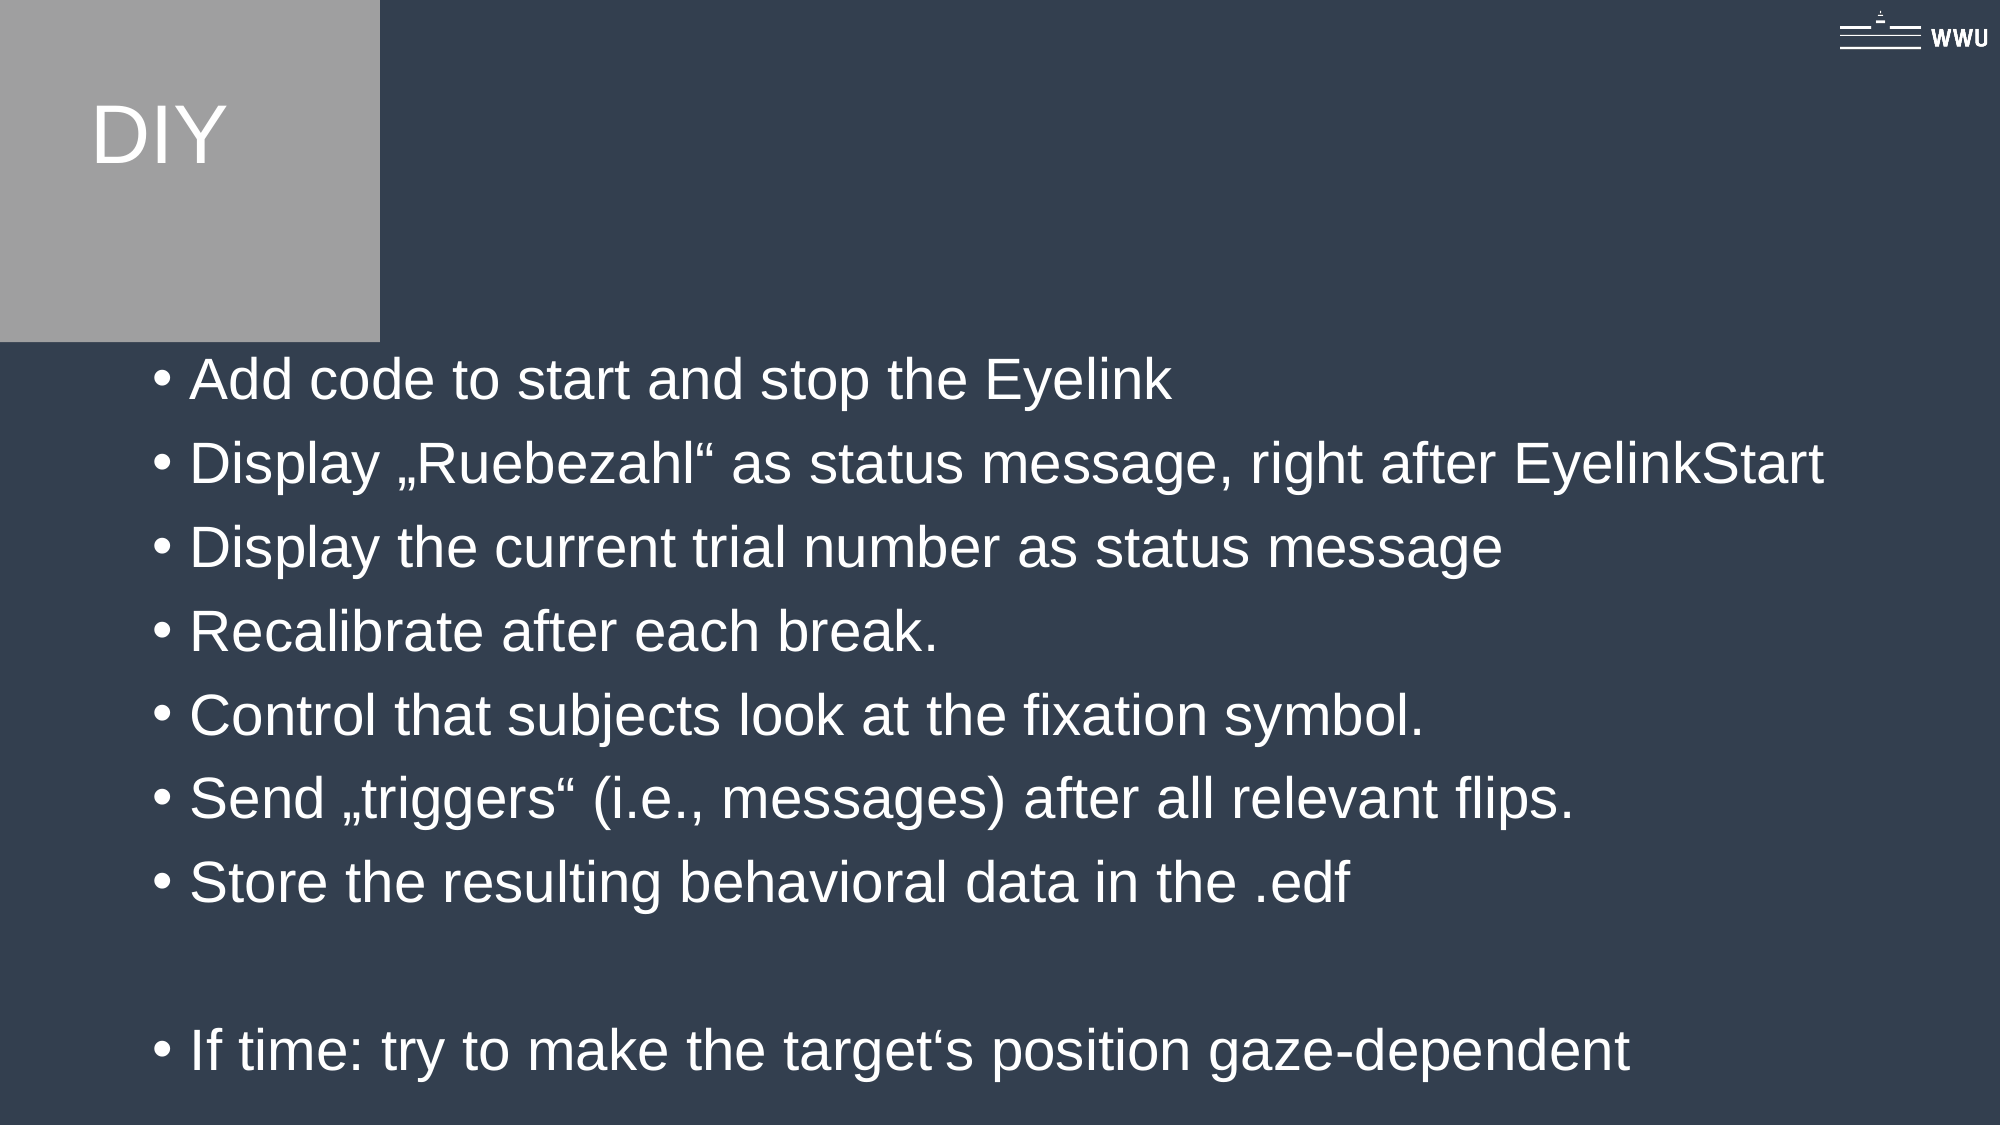

DIY
Add code to start and stop the Eyelink
Display „Ruebezahl“ as status message, right after EyelinkStart
Display the current trial number as status message
Recalibrate after each break.
Control that subjects look at the fixation symbol.
Send „triggers“ (i.e., messages) after all relevant flips.
Store the resulting behavioral data in the .edf

If time: try to make the target‘s position gaze-dependent